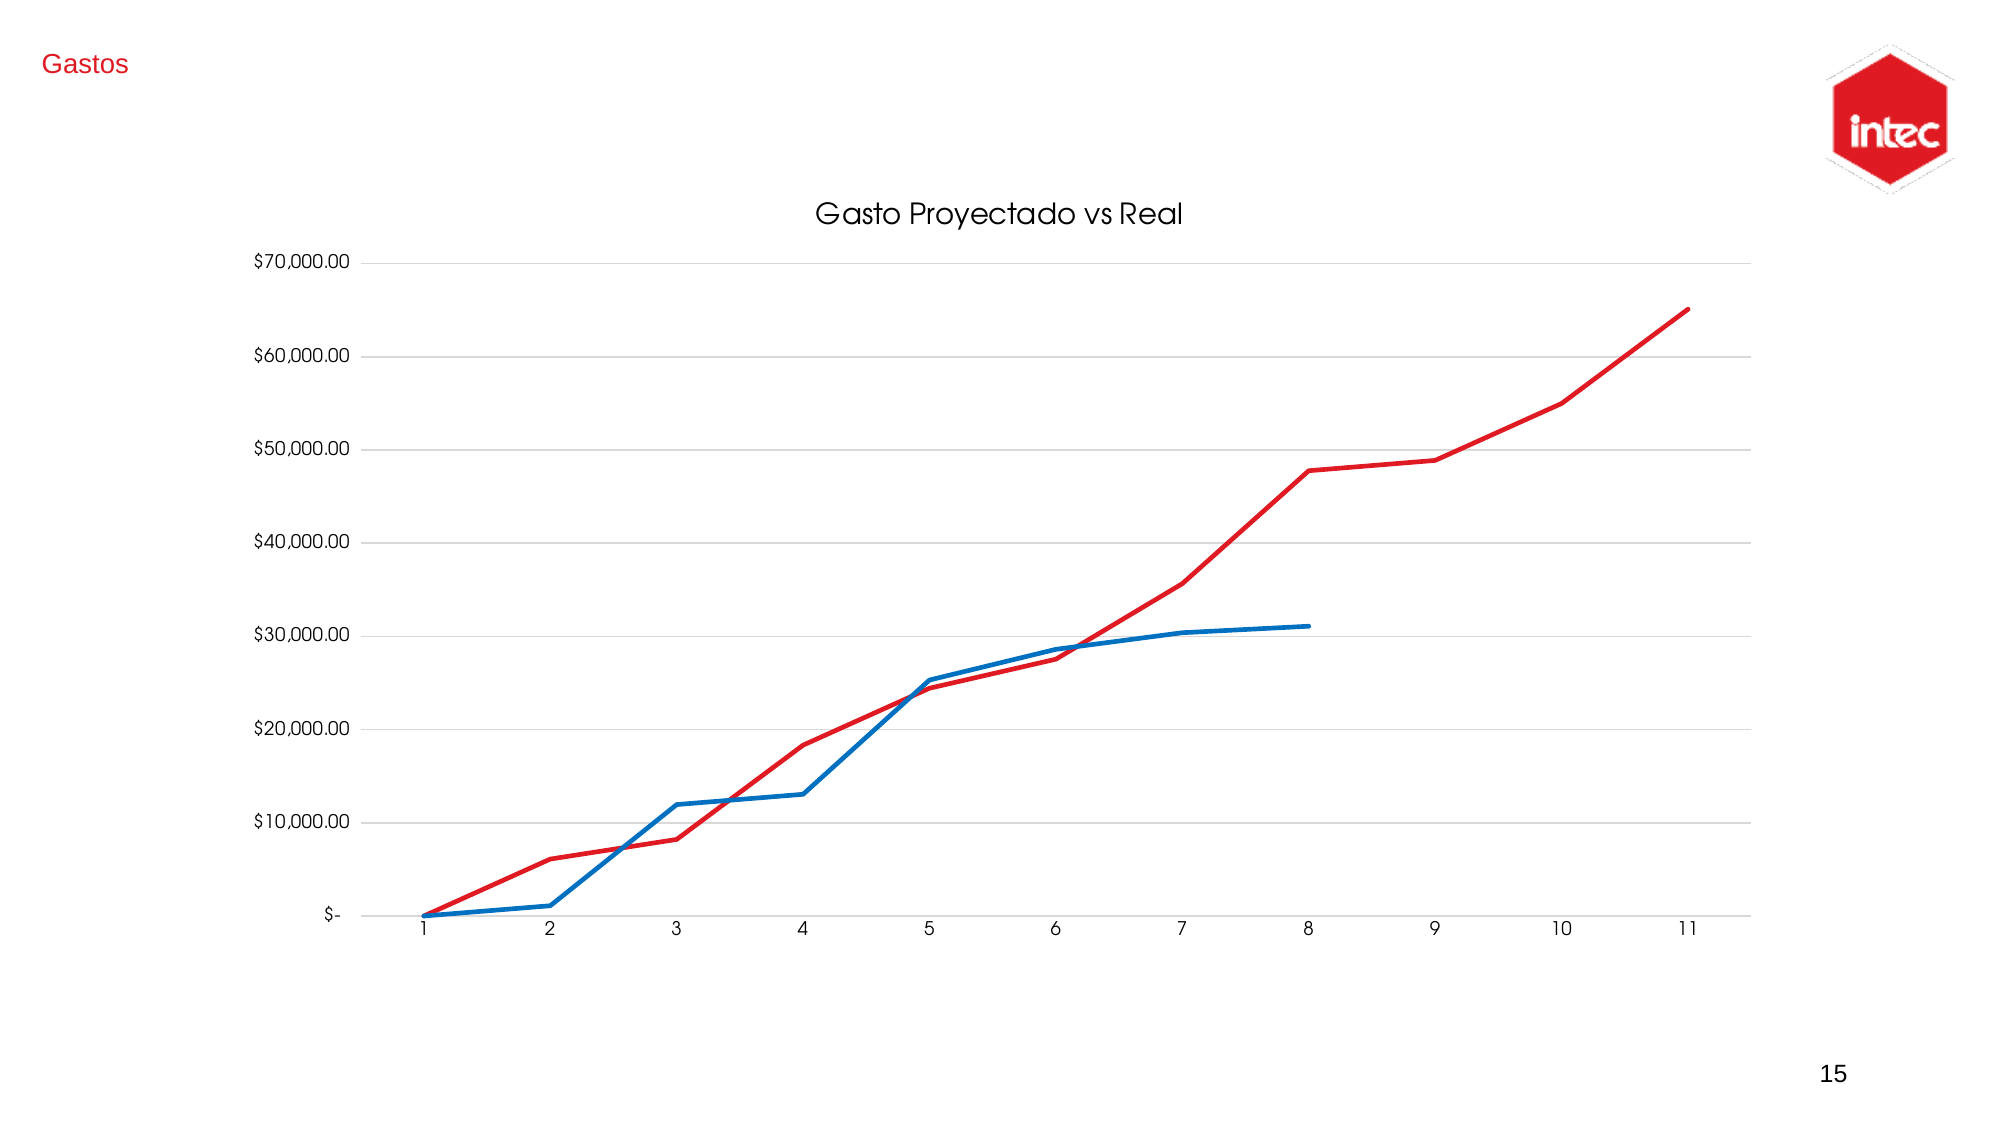

# Gastos

### Chart: Gasto Proyectado vs Real

| Category |  |  |
|---|---|---|
15